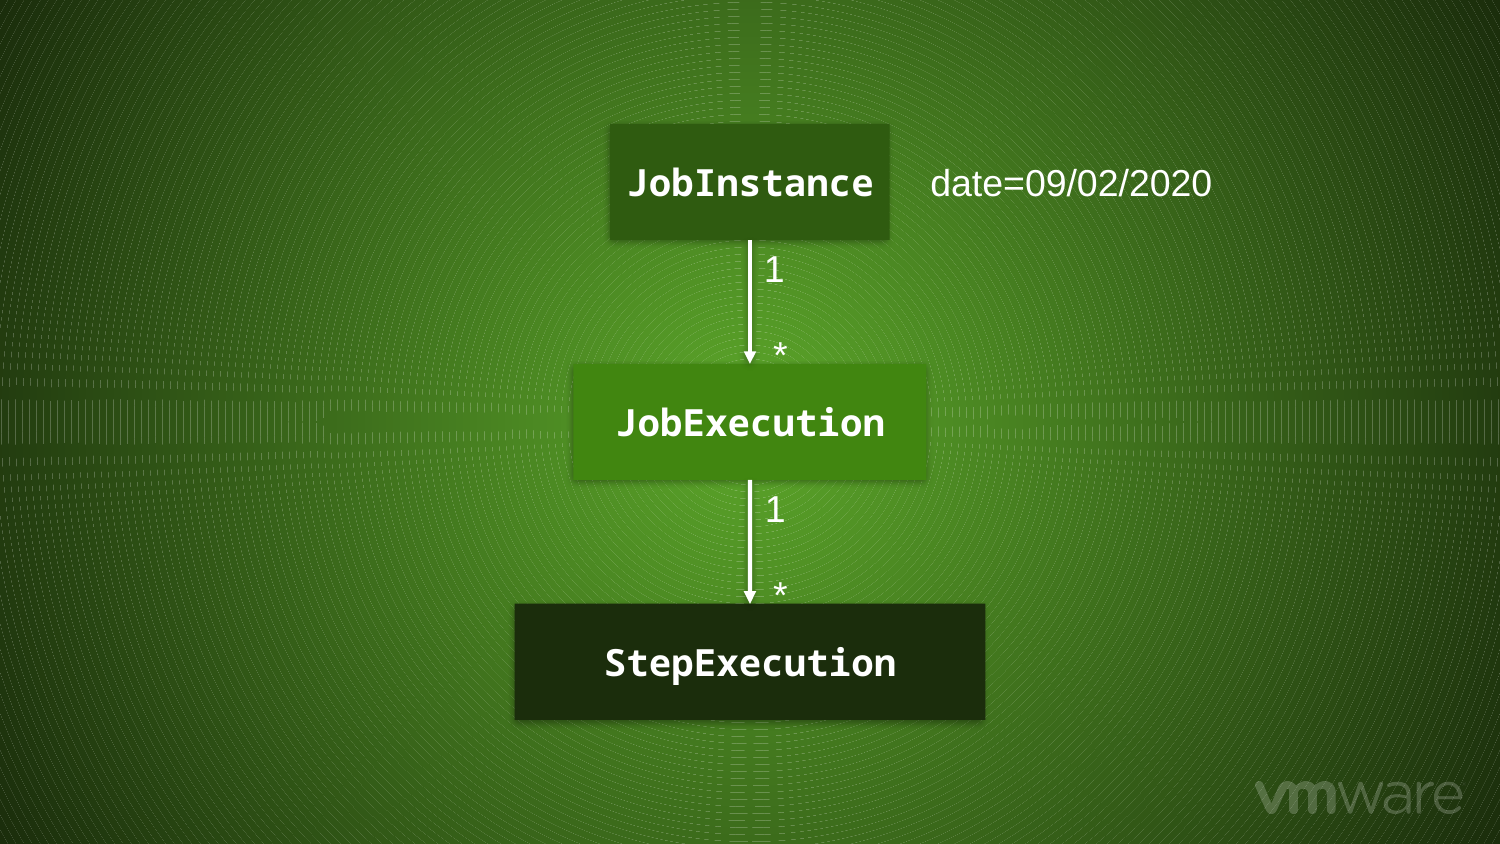

JobInstance
date=09/02/2020
1
*
JobExecution
1
*
StepExecution